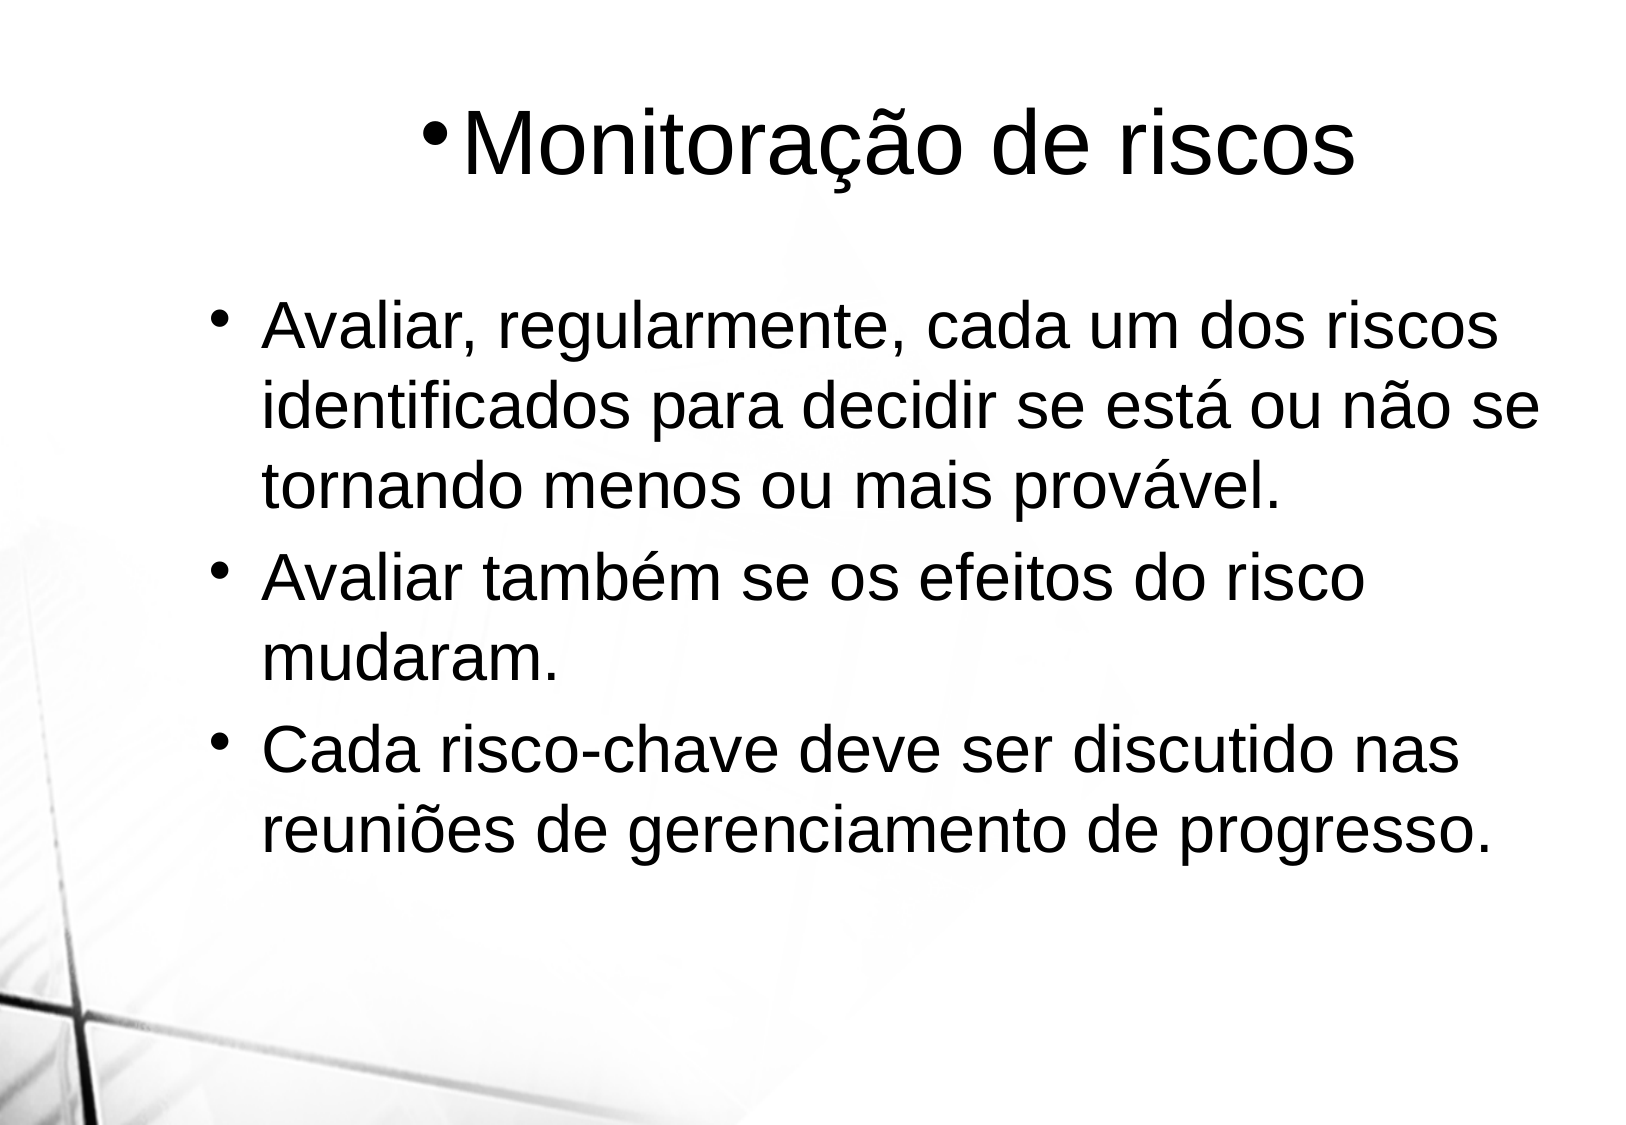

Monitoração de riscos
Avaliar, regularmente, cada um dos riscos identificados para decidir se está ou não se tornando menos ou mais provável.
Avaliar também se os efeitos do risco mudaram.
Cada risco-chave deve ser discutido nas reuniões de gerenciamento de progresso.